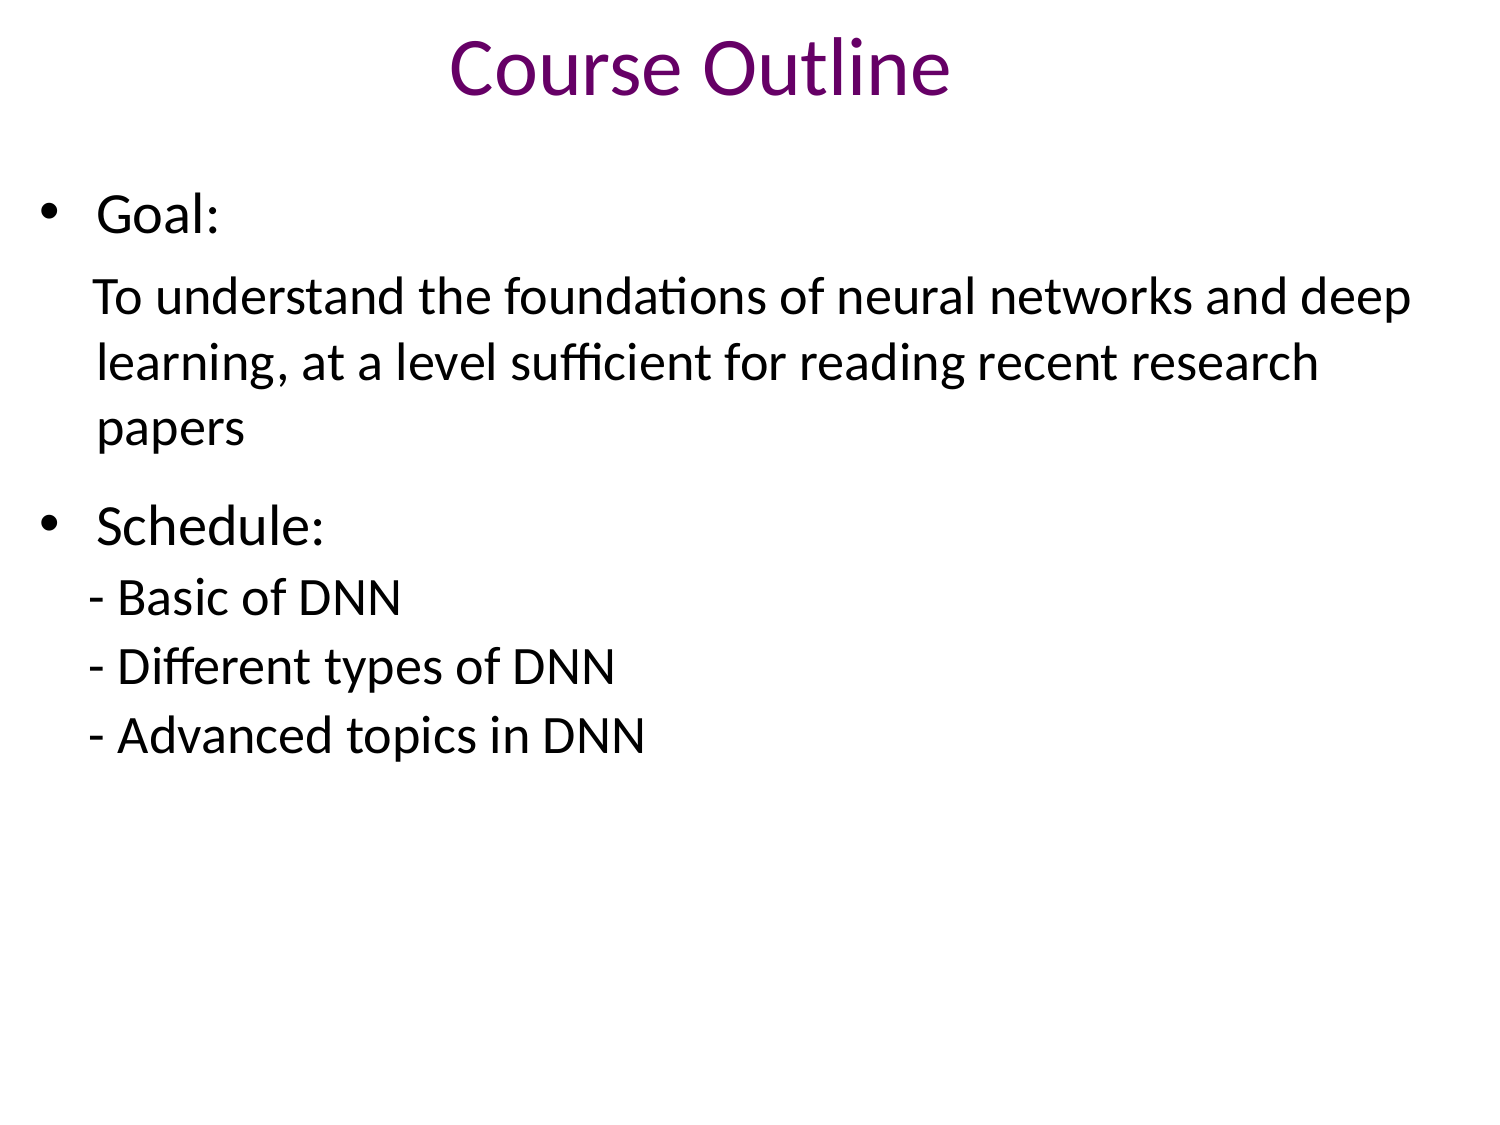

Course Outline
Goal:
    To understand the foundations of neural networks and deep learning, at a level sufficient for reading recent research papers

Schedule:
    - Basic of DNN
    - Different types of DNN
    - Advanced topics in DNN